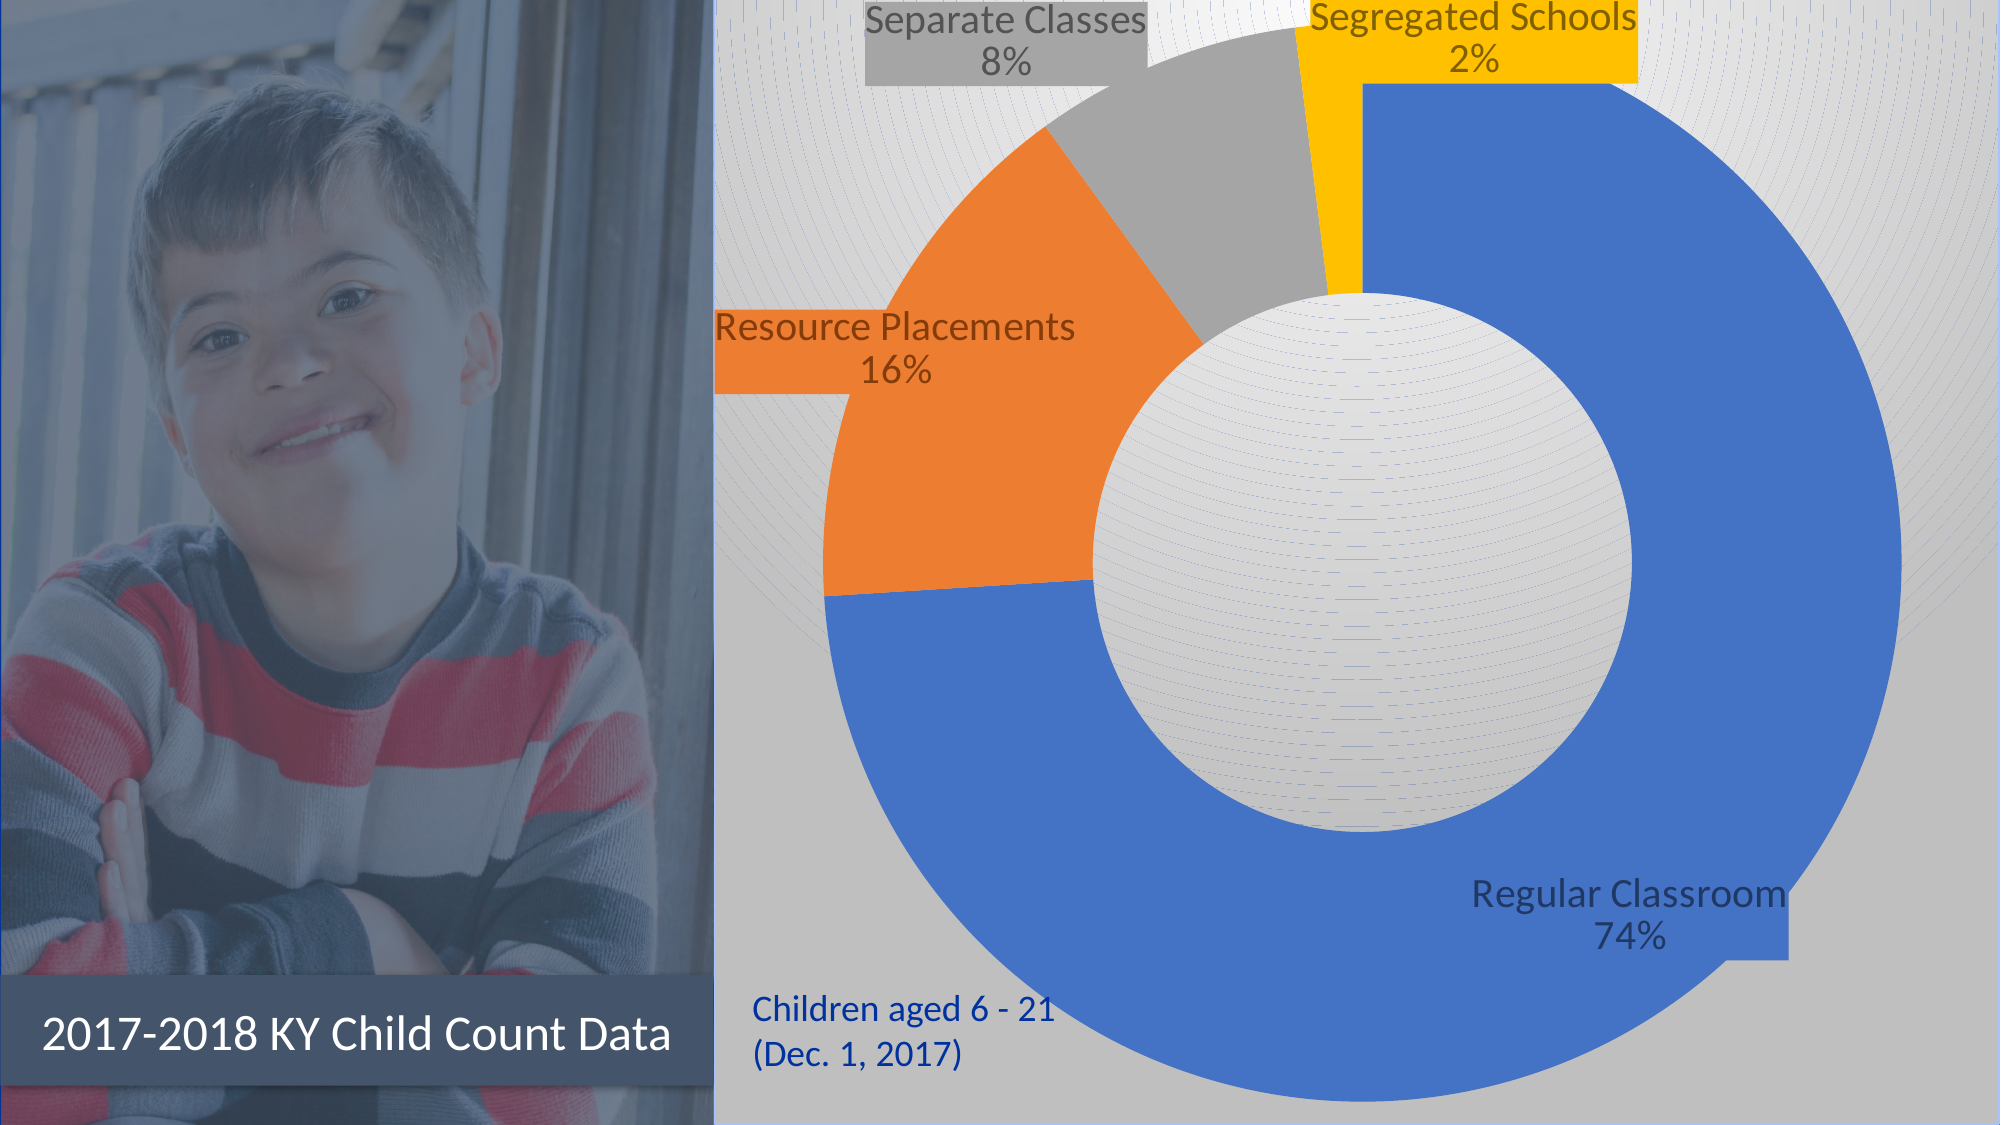

2017-2018 KY Child Count Data

### Chart

| Category | Sales |
|---|---|
| Regular Classroom | 74.0 |
| Resource Placements | 16.0 |
| Separate Classes | 8.0 |
| Segregated Schools | 2.0 |
Children aged 6 - 21
(Dec. 1, 2017)